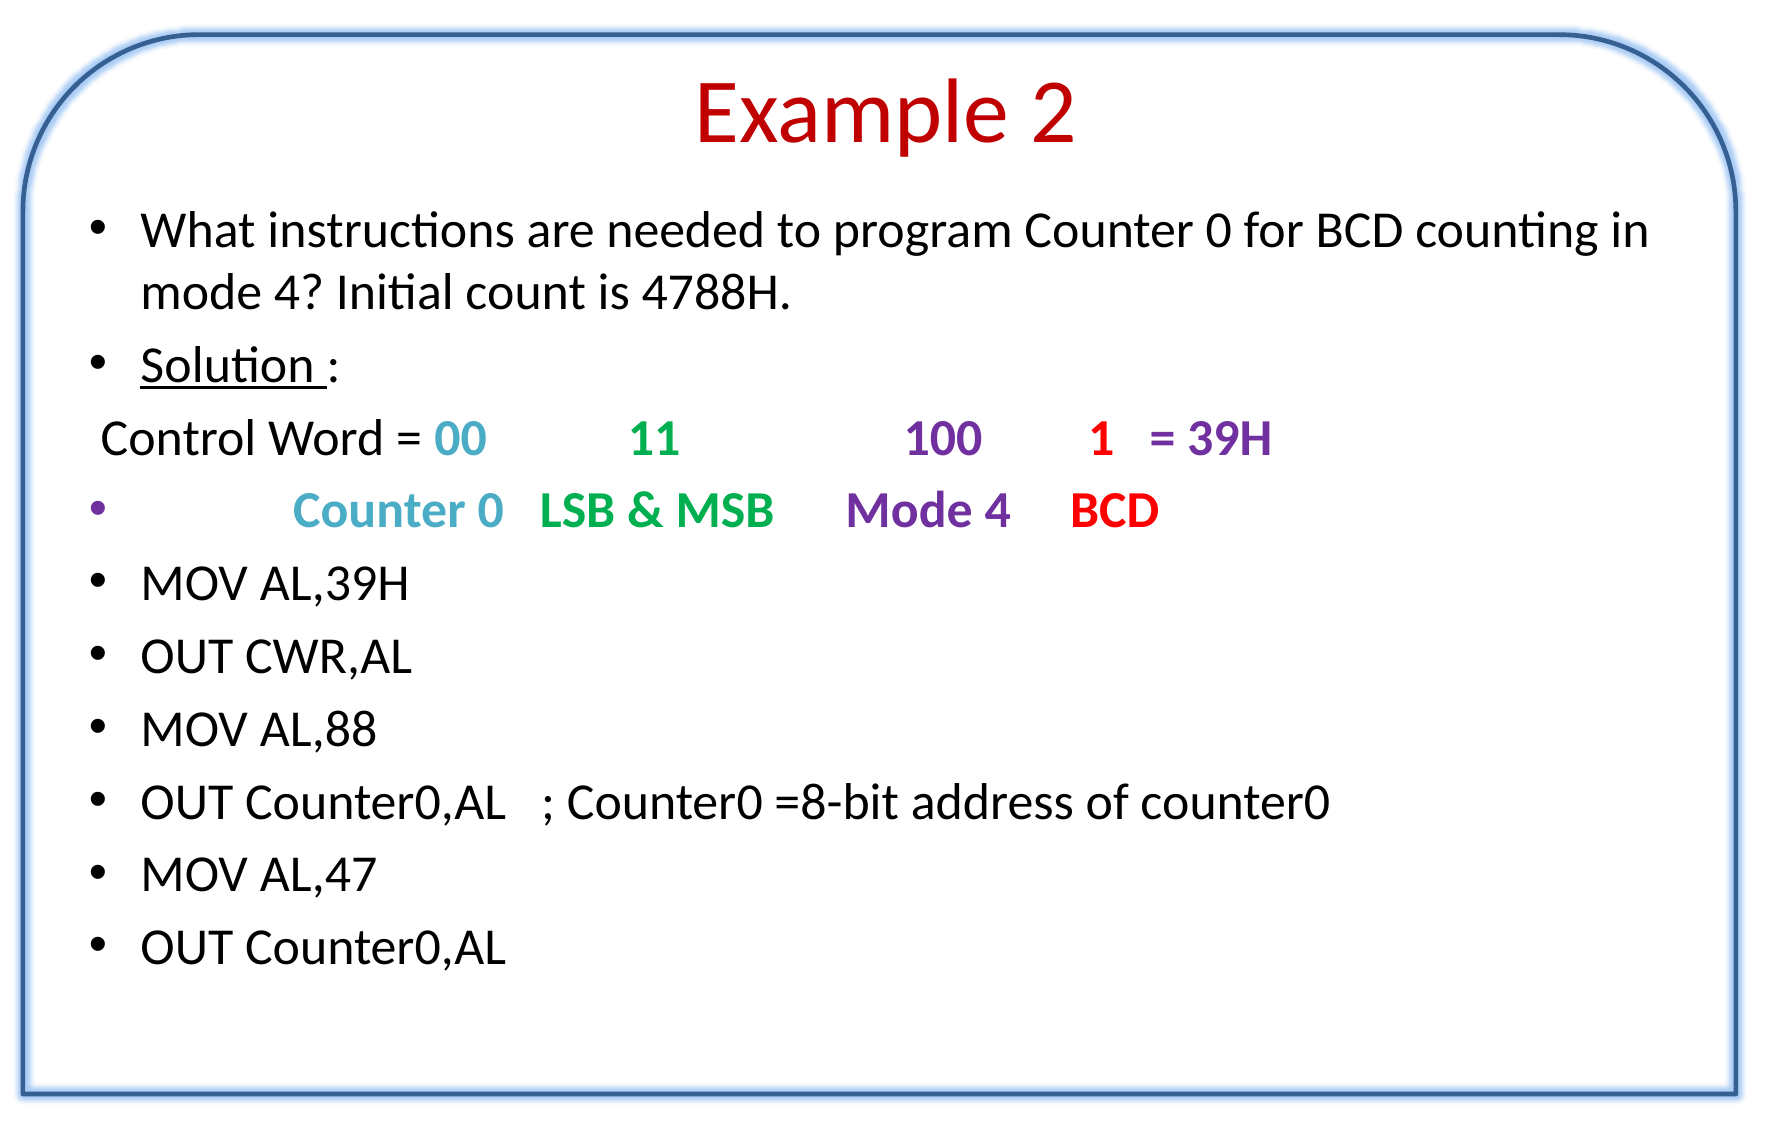

# Example 2

What instructions are needed to program Counter 0 for BCD counting in mode 4? Initial count is 4788H.
Solution :
 Control Word = 00            11                   100         1   = 39H
             Counter 0   LSB & MSB      Mode 4     BCD
MOV AL,39H
OUT CWR,AL
MOV AL,88
OUT Counter0,AL   ; Counter0 =8-bit address of counter0
MOV AL,47
OUT Counter0,AL